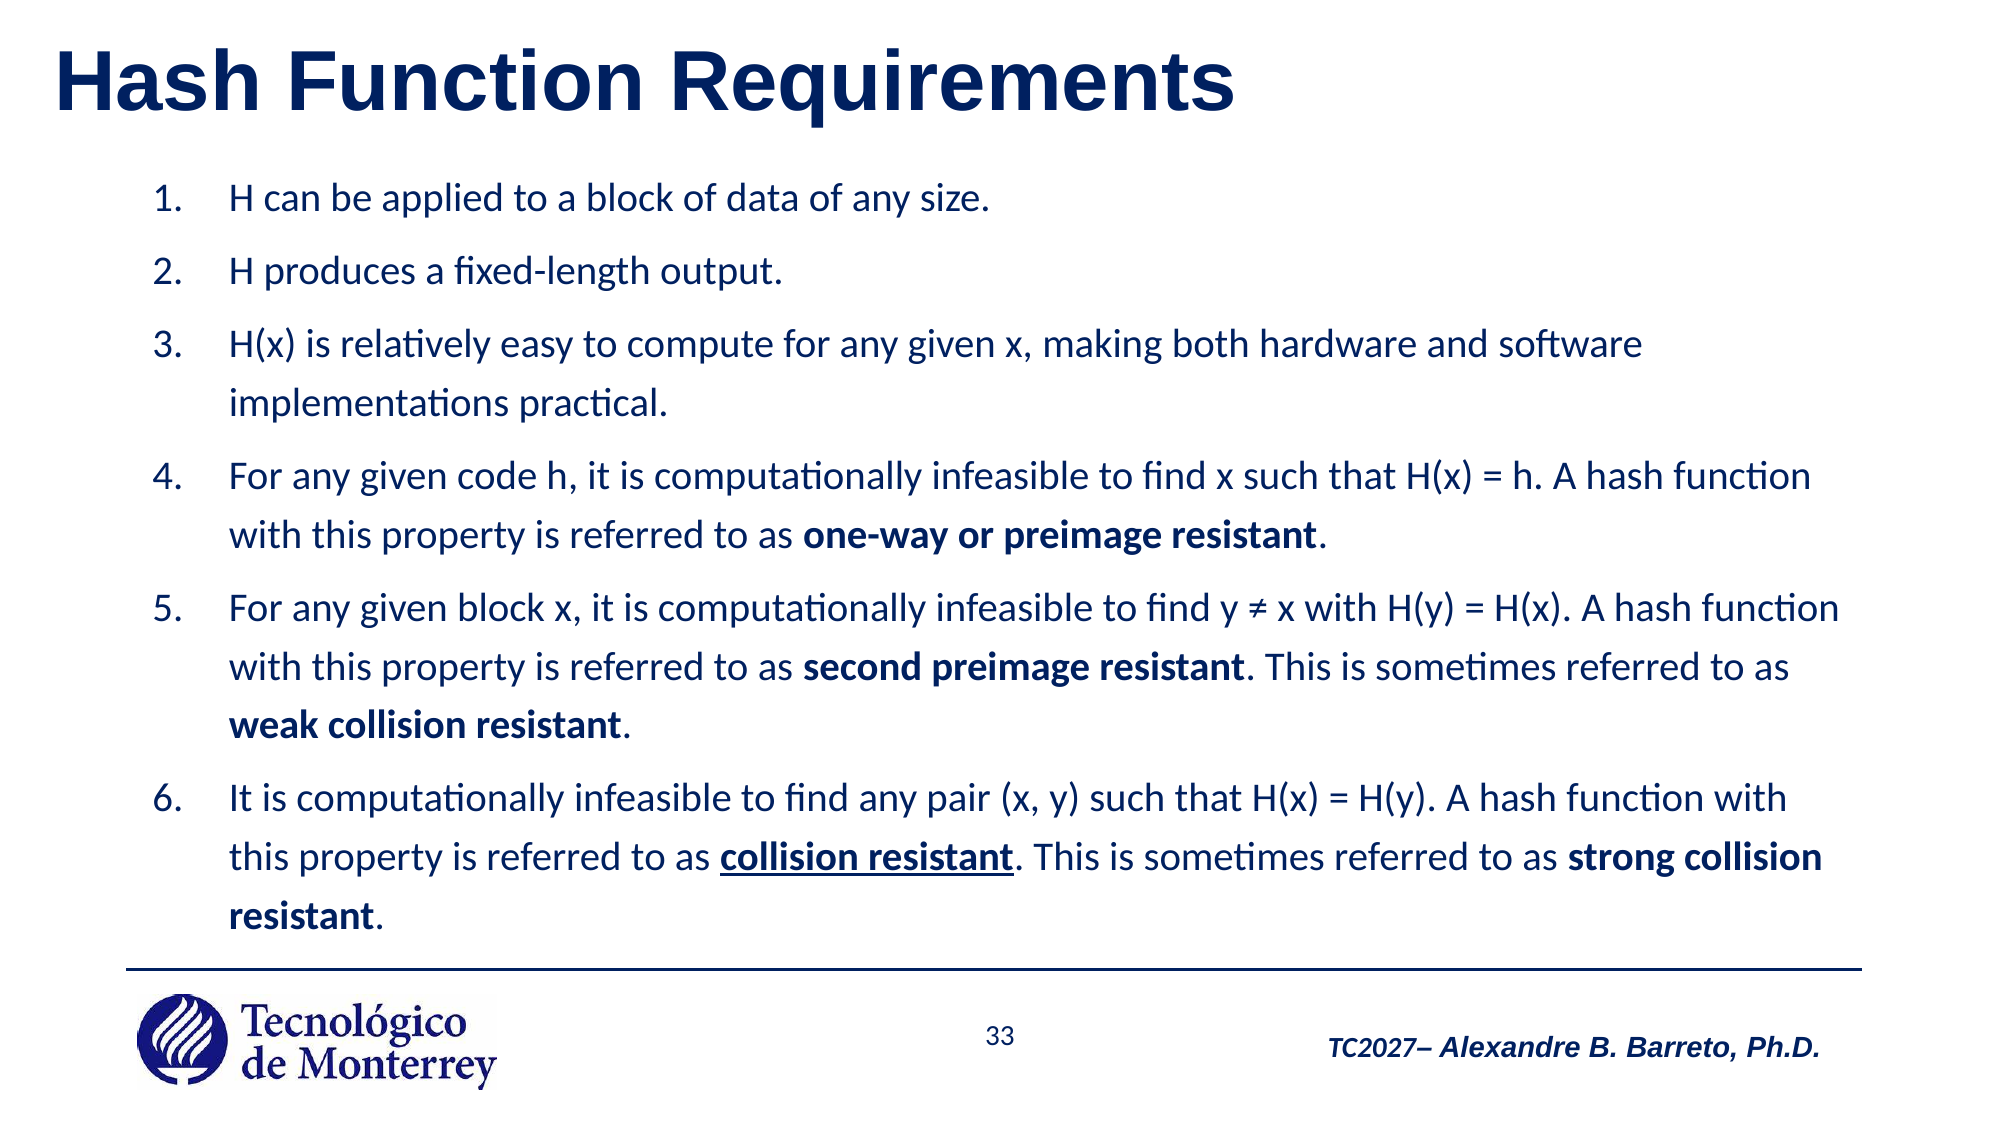

# Hash Function Requirements
H can be applied to a block of data of any size.
H produces a fixed-length output.
H(x) is relatively easy to compute for any given x, making both hardware and software implementations practical.
For any given code h, it is computationally infeasible to find x such that H(x) = h. A hash function with this property is referred to as one-way or preimage resistant.
For any given block x, it is computationally infeasible to find y ≠ x with H(y) = H(x). A hash function with this property is referred to as second preimage resistant. This is sometimes referred to as weak collision resistant.
It is computationally infeasible to find any pair (x, y) such that H(x) = H(y). A hash function with this property is referred to as collision resistant. This is sometimes referred to as strong collision resistant.